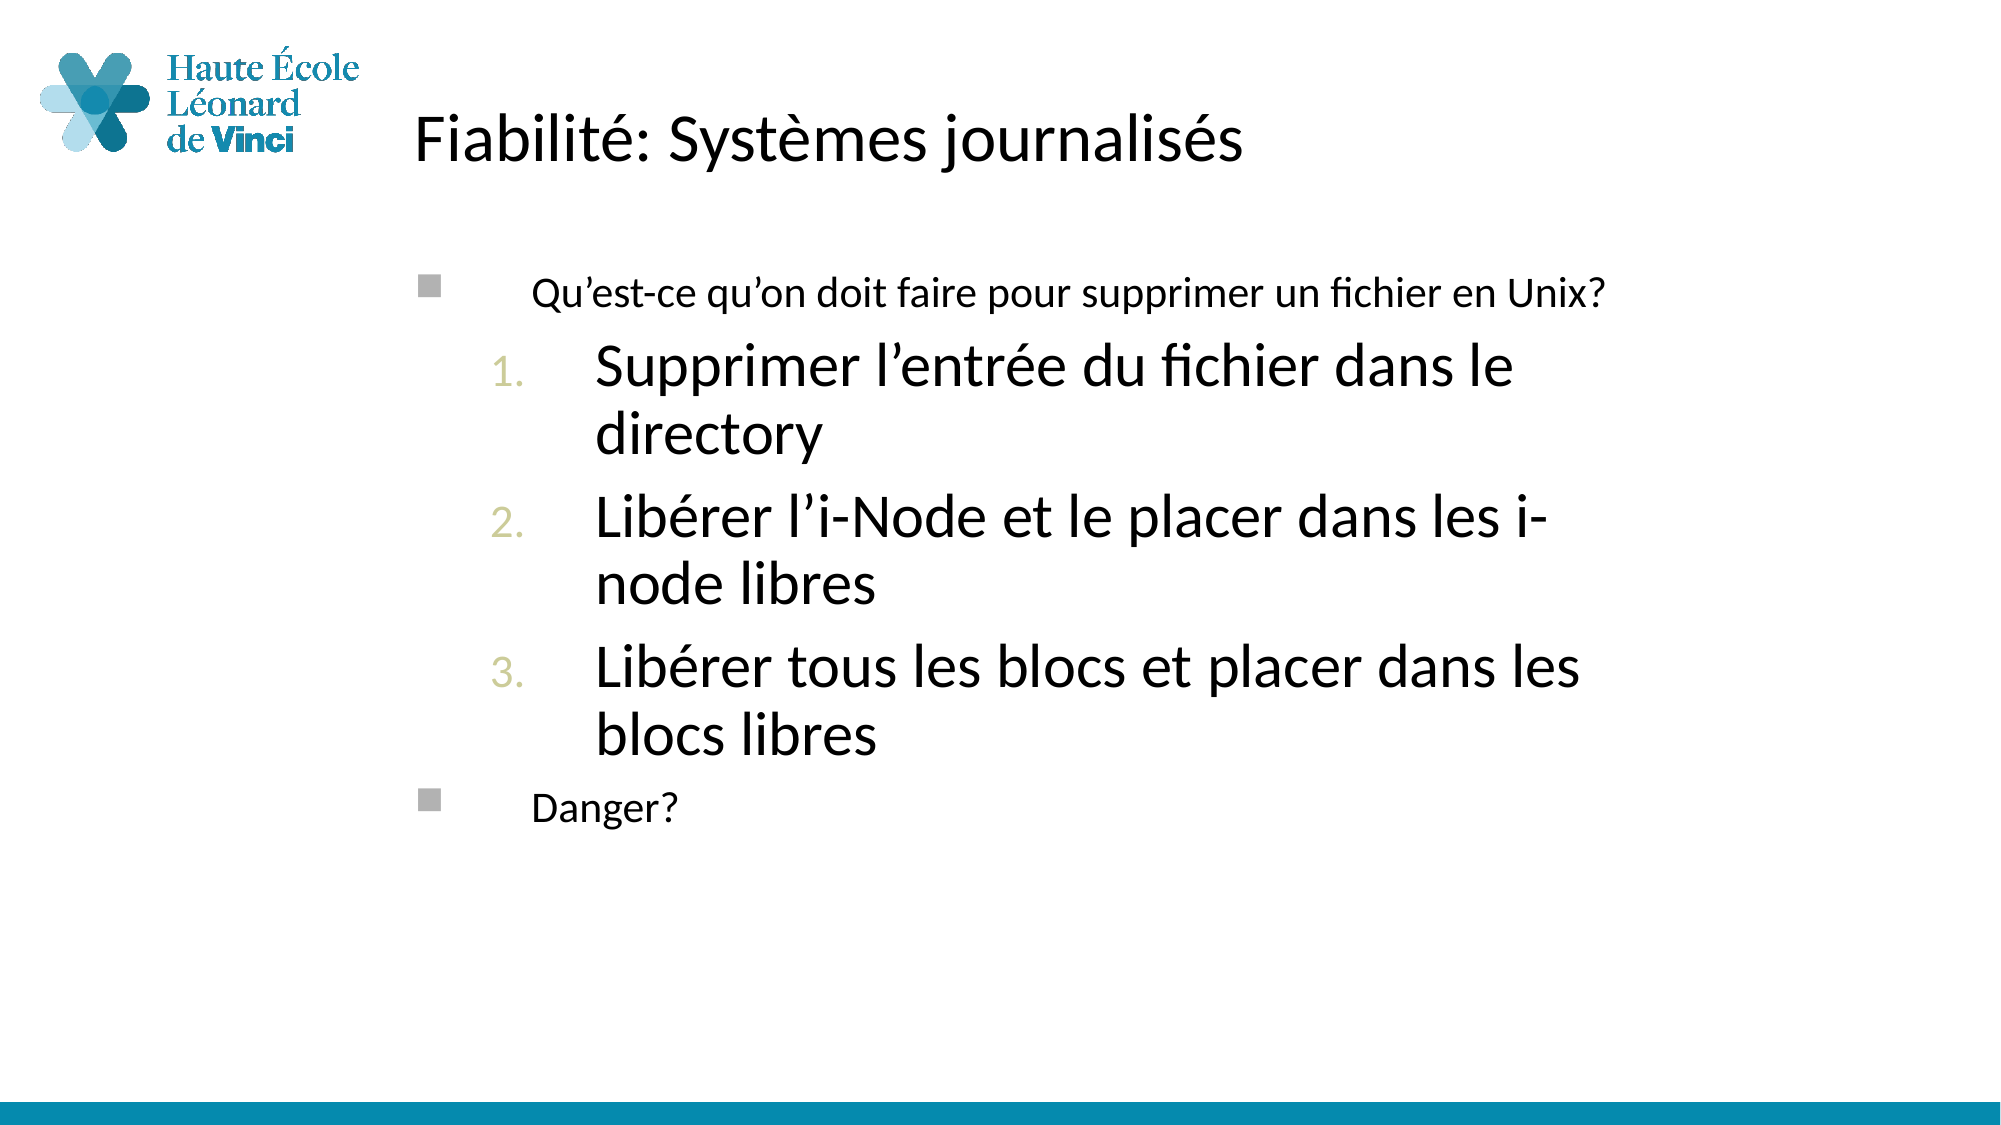

# Fiabilité: Systèmes journalisés
Qu’est-ce qu’on doit faire pour supprimer un fichier en Unix?
Supprimer l’entrée du fichier dans le directory
Libérer l’i-Node et le placer dans les i-node libres
Libérer tous les blocs et placer dans les blocs libres
Danger?